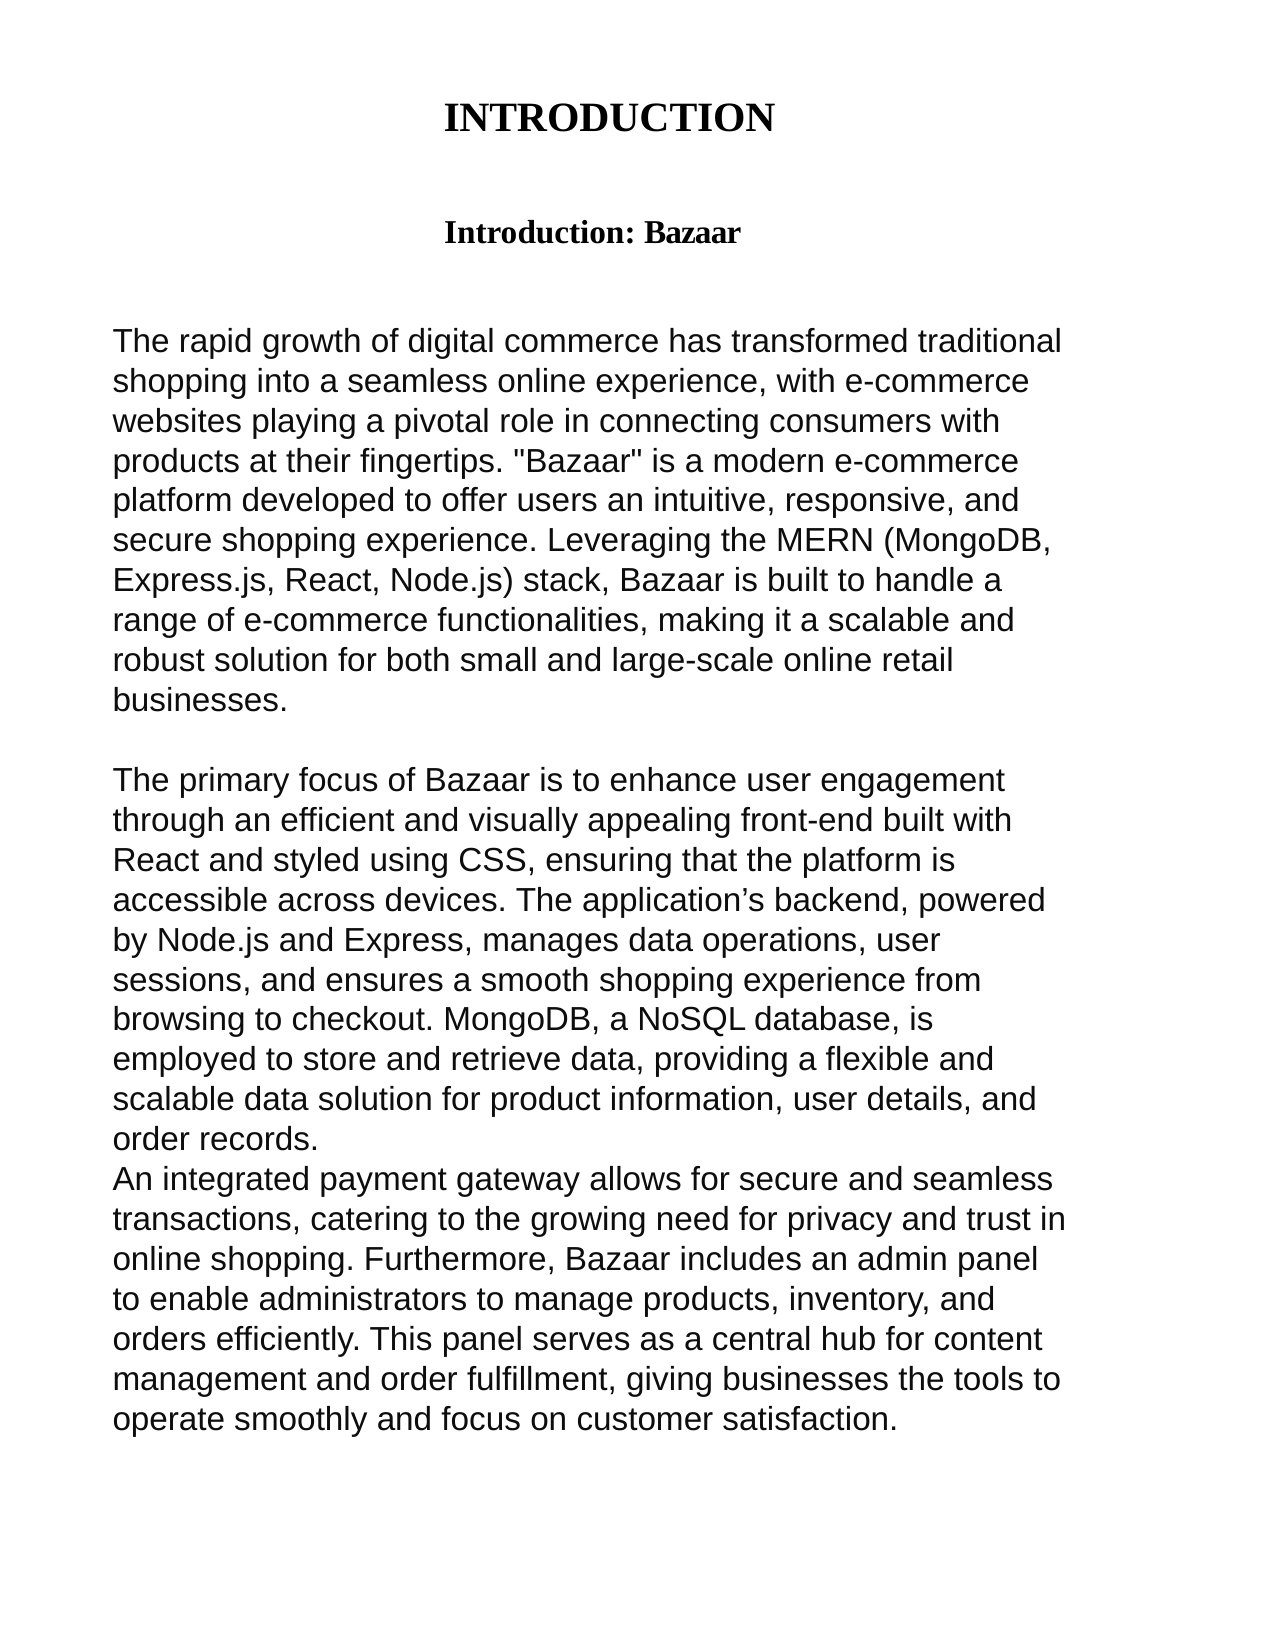

INTRODUCTION

Introduction: Bazaar

The rapid growth of digital commerce has transformed traditional shopping into a seamless online experience, with e-commerce websites playing a pivotal role in connecting consumers with products at their fingertips. "Bazaar" is a modern e-commerce platform developed to offer users an intuitive, responsive, and secure shopping experience. Leveraging the MERN (MongoDB, Express.js, React, Node.js) stack, Bazaar is built to handle a range of e-commerce functionalities, making it a scalable and robust solution for both small and large-scale online retail businesses.

The primary focus of Bazaar is to enhance user engagement through an efficient and visually appealing front-end built with React and styled using CSS, ensuring that the platform is accessible across devices. The application’s backend, powered by Node.js and Express, manages data operations, user sessions, and ensures a smooth shopping experience from browsing to checkout. MongoDB, a NoSQL database, is employed to store and retrieve data, providing a flexible and scalable data solution for product information, user details, and order records.
An integrated payment gateway allows for secure and seamless transactions, catering to the growing need for privacy and trust in online shopping. Furthermore, Bazaar includes an admin panel to enable administrators to manage products, inventory, and orders efficiently. This panel serves as a central hub for content management and order fulfillment, giving businesses the tools to operate smoothly and focus on customer satisfaction.